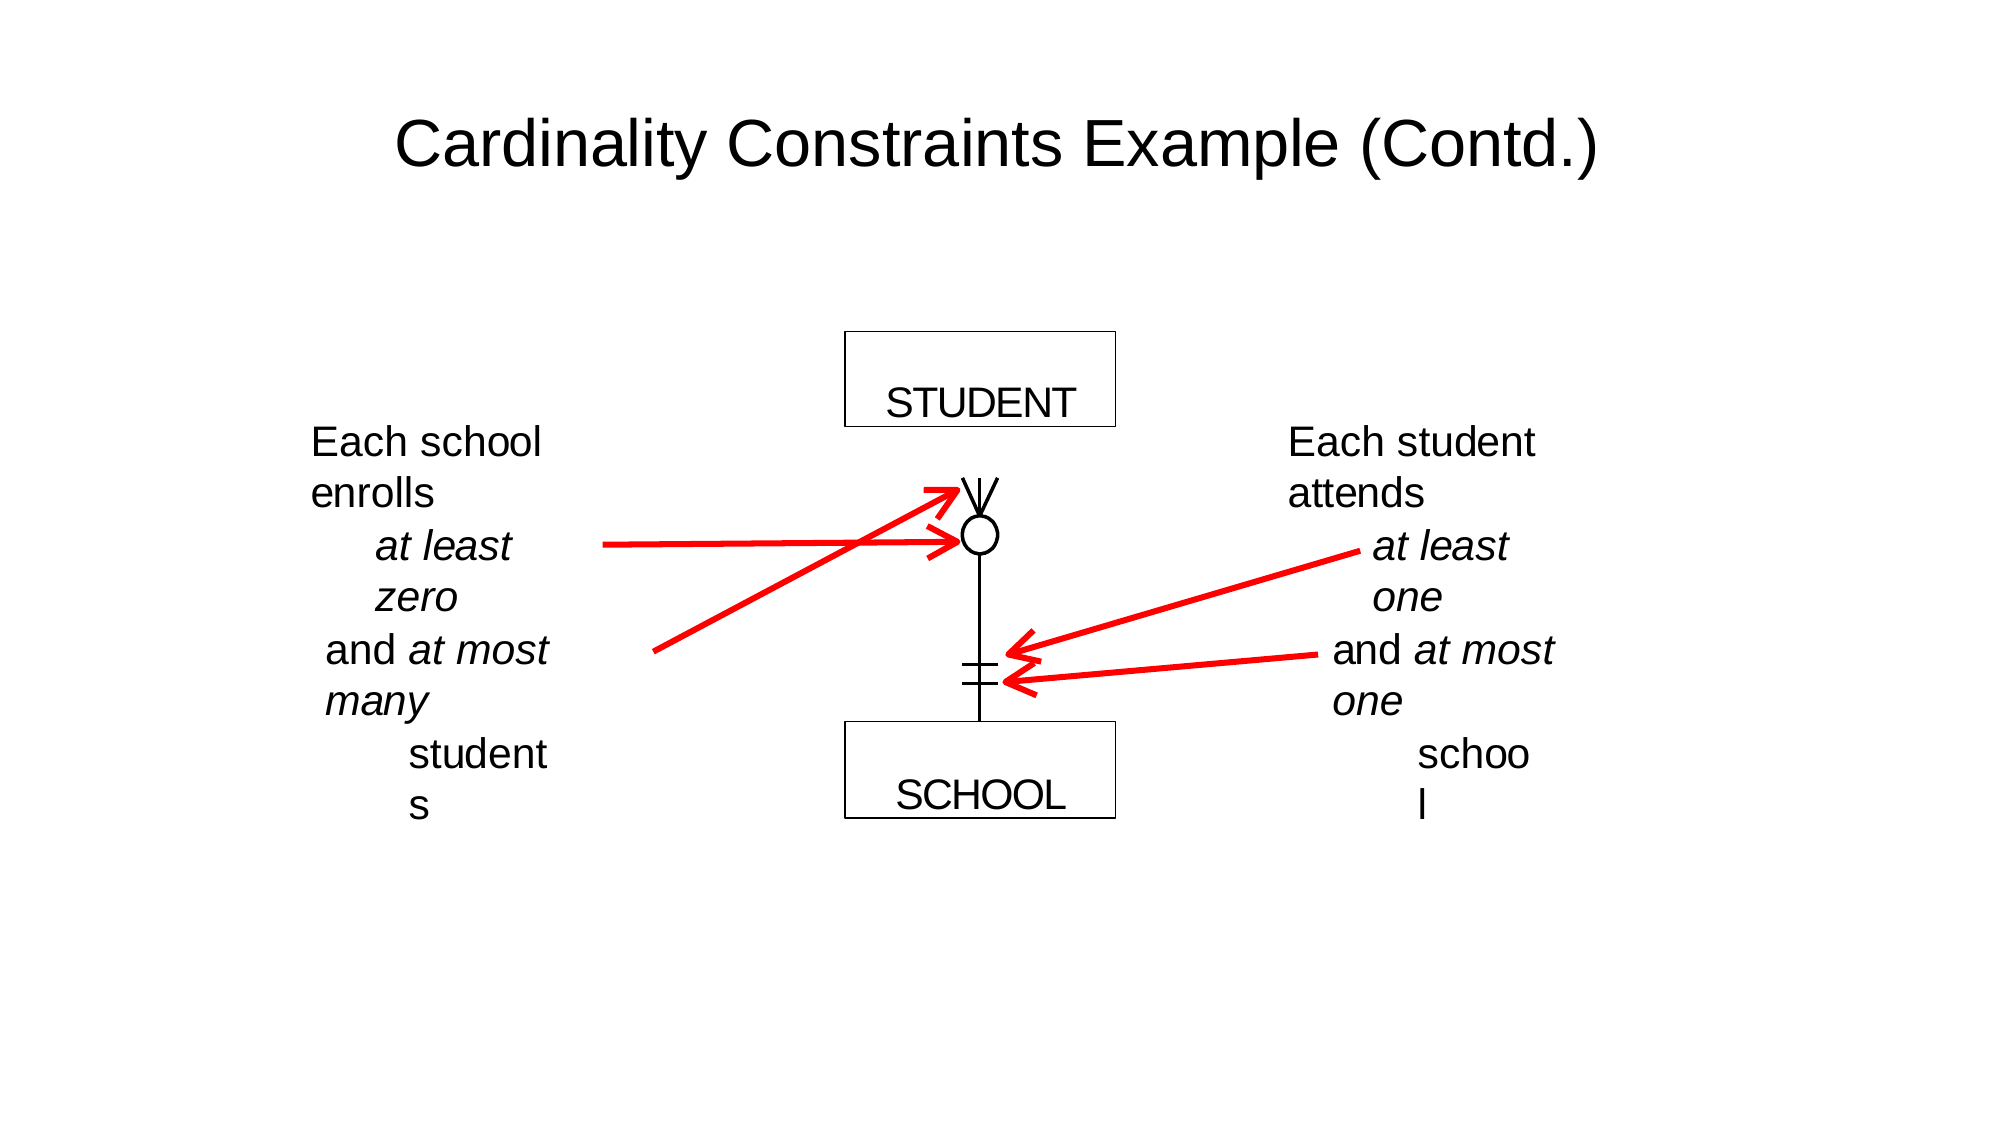

# Cardinality Constraints Example (Contd.)
STUDENT
Each school enrolls
Each student attends

at least zero
at least one

and at most many
and at most one

SCHOOL
students
school